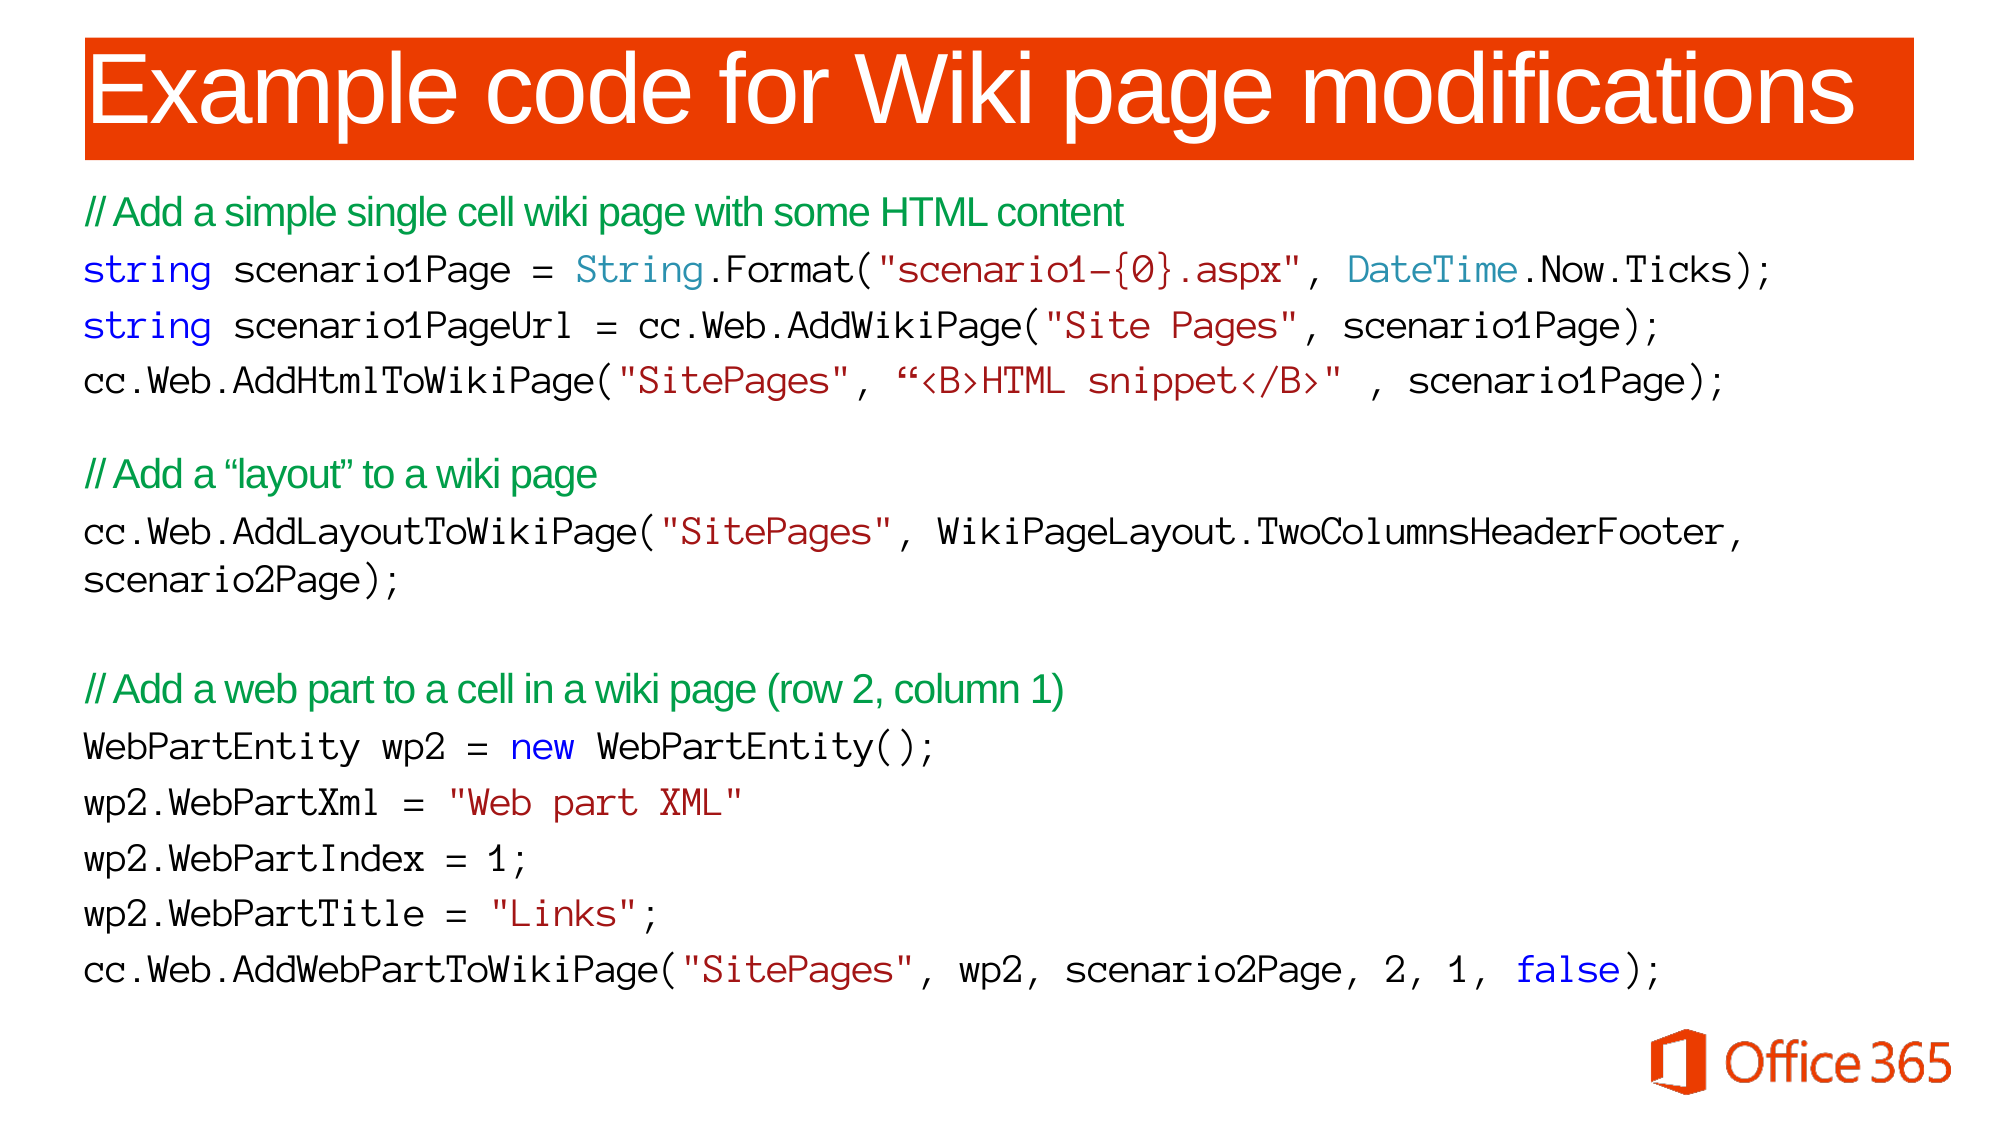

# Example code for Wiki page modifications
// Add a simple single cell wiki page with some HTML content
string scenario1Page = String.Format("scenario1-{0}.aspx", DateTime.Now.Ticks);
string scenario1PageUrl = cc.Web.AddWikiPage("Site Pages", scenario1Page);
cc.Web.AddHtmlToWikiPage("SitePages", “<B>HTML snippet</B>" , scenario1Page);

// Add a “layout” to a wiki page
cc.Web.AddLayoutToWikiPage("SitePages", WikiPageLayout.TwoColumnsHeaderFooter, scenario2Page);

// Add a web part to a cell in a wiki page (row 2, column 1)
WebPartEntity wp2 = new WebPartEntity();
wp2.WebPartXml = "Web part XML"
wp2.WebPartIndex = 1;
wp2.WebPartTitle = "Links";
cc.Web.AddWebPartToWikiPage("SitePages", wp2, scenario2Page, 2, 1, false);